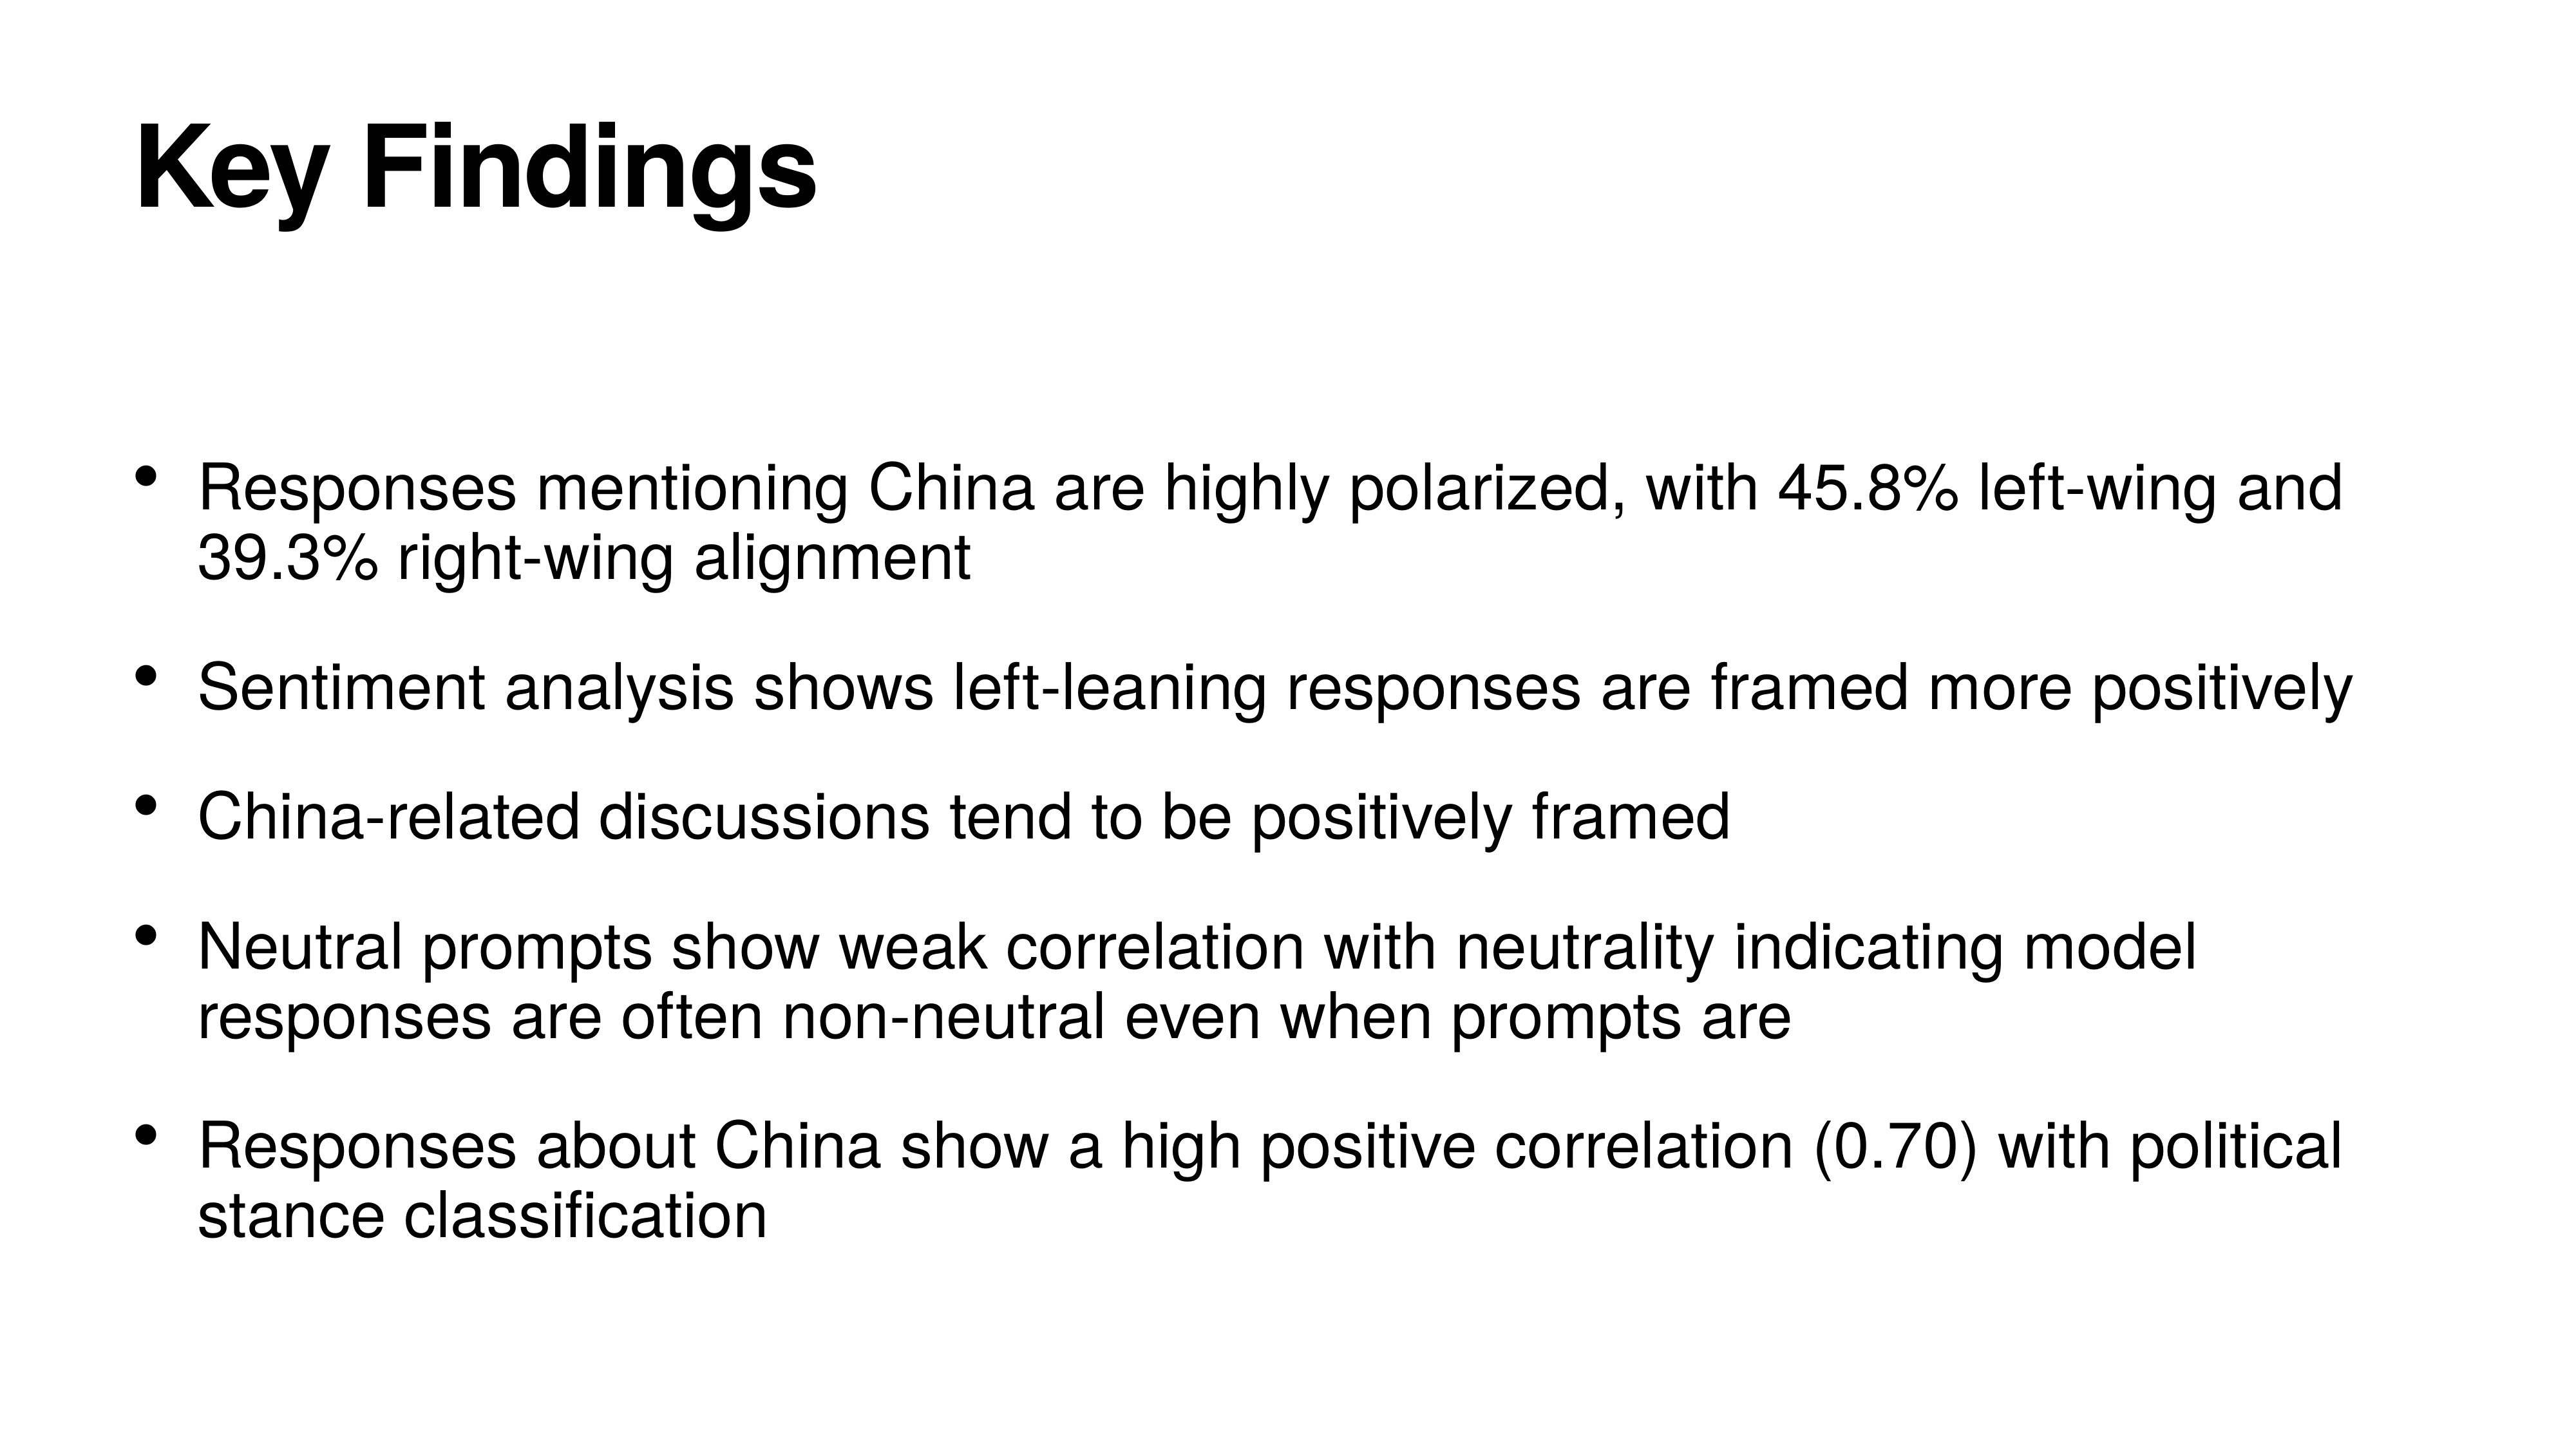

# Key Findings
Responses mentioning China are highly polarized, with 45.8% left-wing and 39.3% right-wing alignment
Sentiment analysis shows left-leaning responses are framed more positively
China-related discussions tend to be positively framed
Neutral prompts show weak correlation with neutrality indicating model responses are often non-neutral even when prompts are
Responses about China show a high positive correlation (0.70) with political stance classification